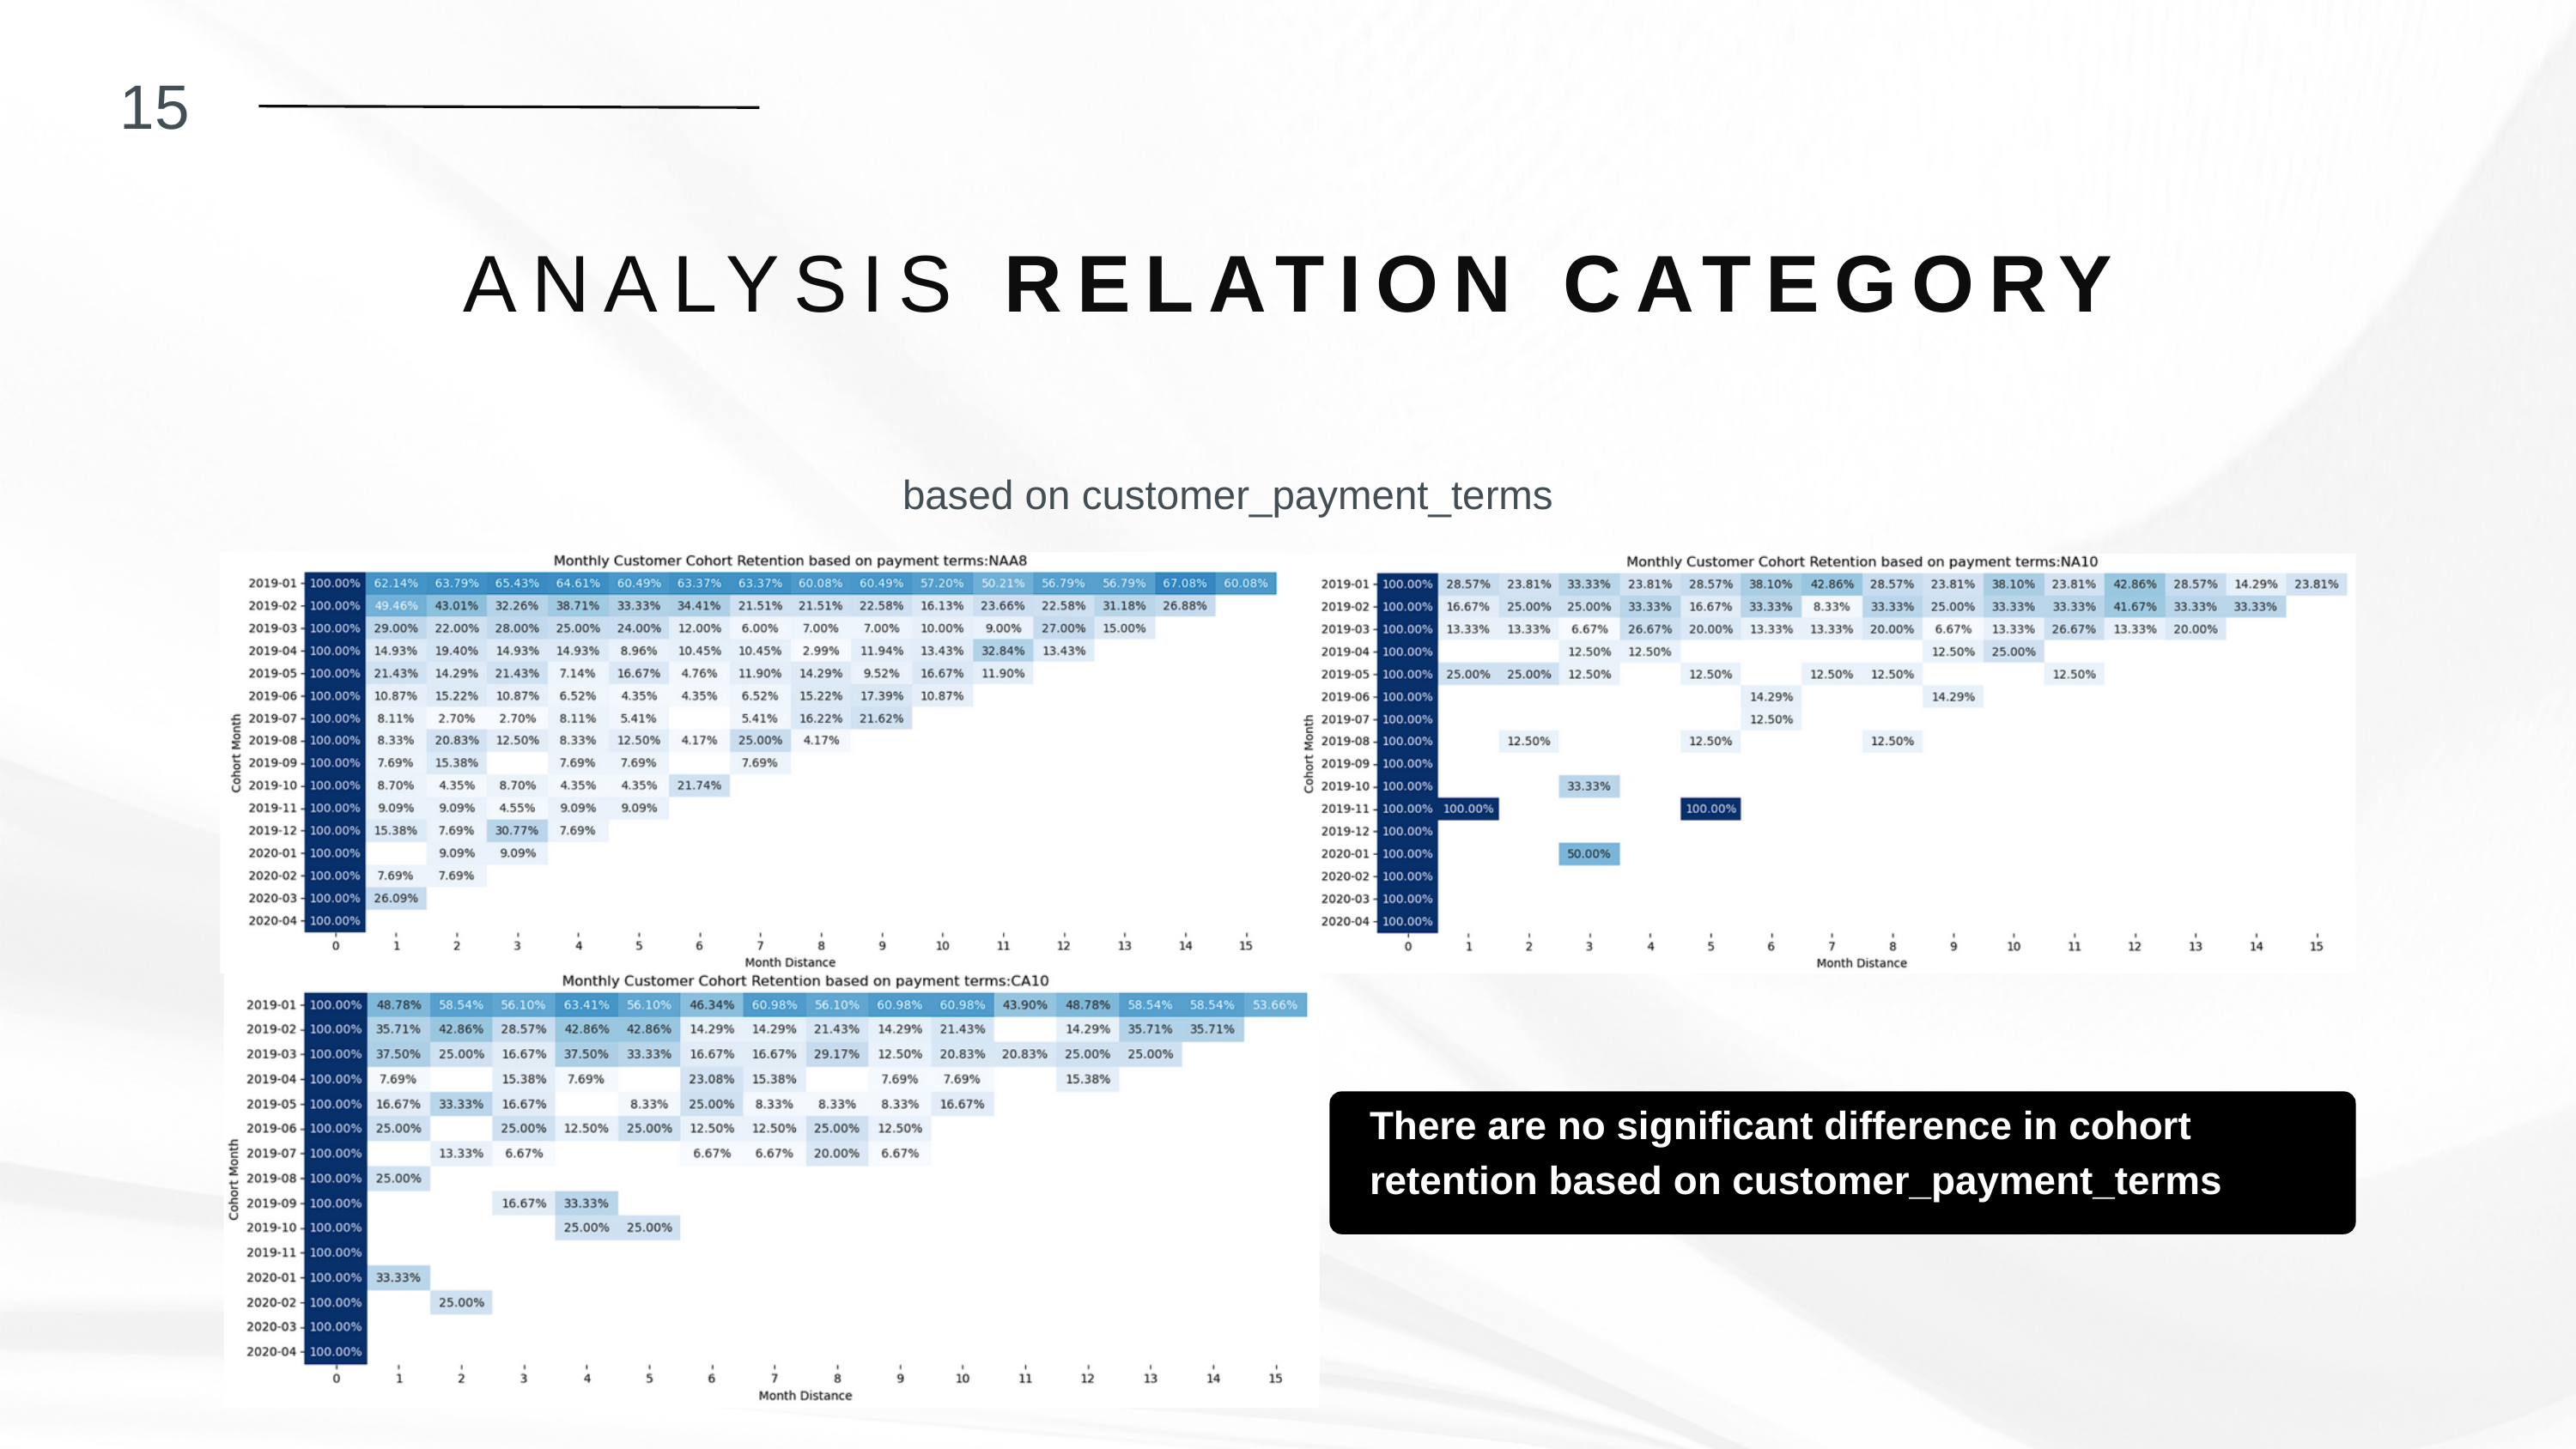

15

ANALYSIS RELATION CATEGORY
based on customer_payment_terms

   There are no significant difference in cohort
   retention based on customer_payment_terms